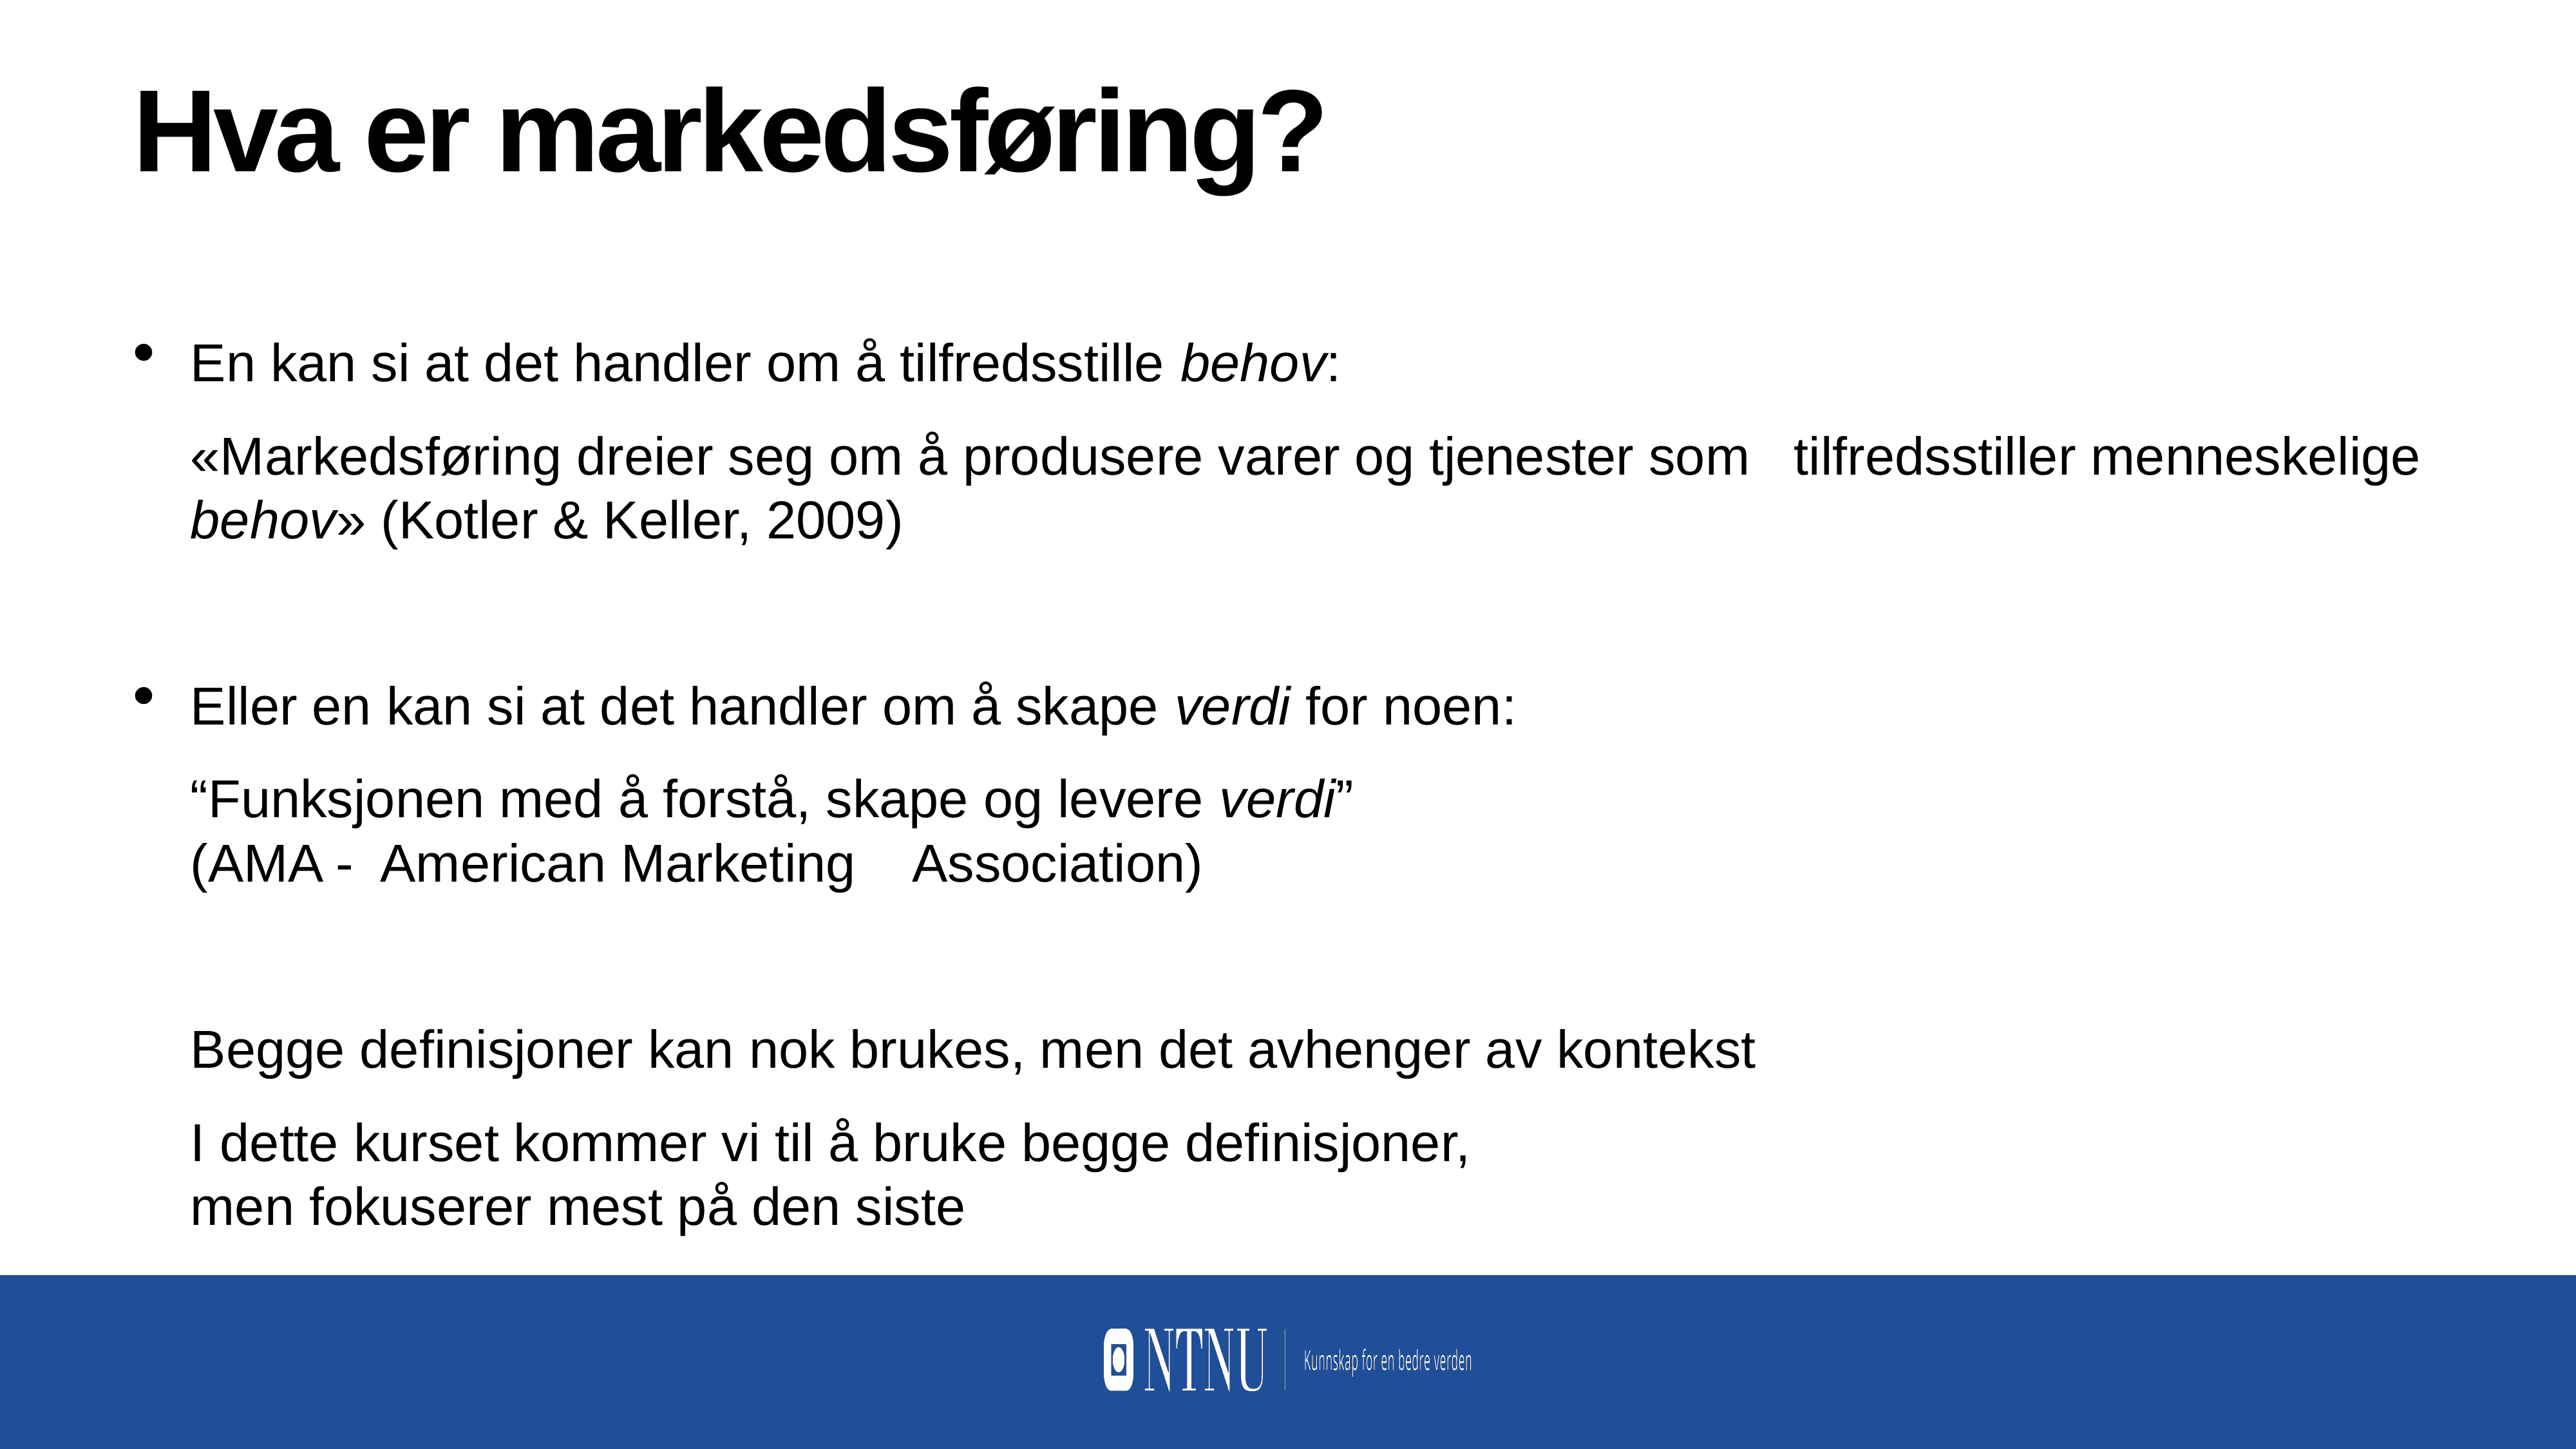

# Hva er markedsføring?

En kan si at det handler om å tilfredsstille behov:
	«Markedsføring dreier seg om å produsere varer og tjenester som 	tilfredsstiller menneskelige behov» (Kotler & Keller, 2009)

Eller en kan si at det handler om å skape verdi for noen:
	“Funksjonen med å forstå, skape og levere verdi”
	(AMA -  American Marketing 	Association)

Begge definisjoner kan nok brukes, men det avhenger av kontekst
I dette kurset kommer vi til å bruke begge definisjoner,
men fokuserer mest på den siste